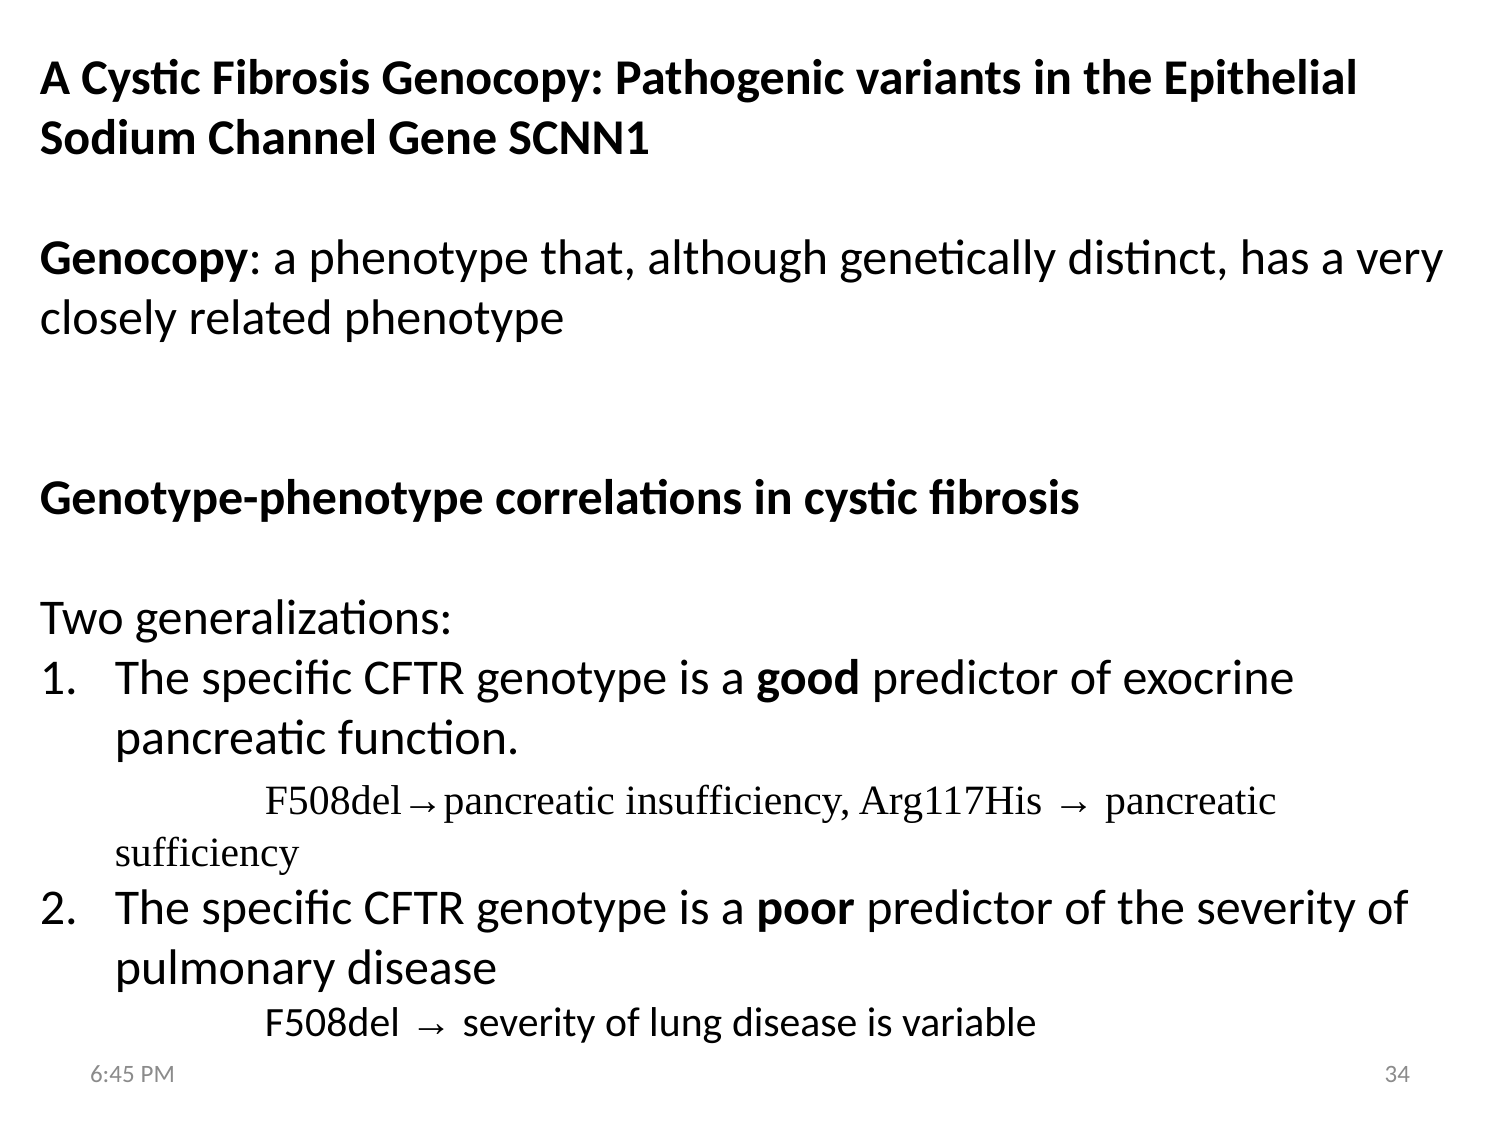

A Cystic Fibrosis Genocopy: Pathogenic variants in the Epithelial Sodium Channel Gene SCNN1

Genocopy: a phenotype that, although genetically distinct, has a very closely related phenotype

Genotype-phenotype correlations in cystic fibrosis

Two generalizations:
The specific CFTR genotype is a good predictor of exocrine pancreatic function.
	F508del→pancreatic insufficiency, Arg117His → pancreatic sufficiency
The specific CFTR genotype is a poor predictor of the severity of pulmonary disease
	F508del → severity of lung disease is variable
6:45 PM
34